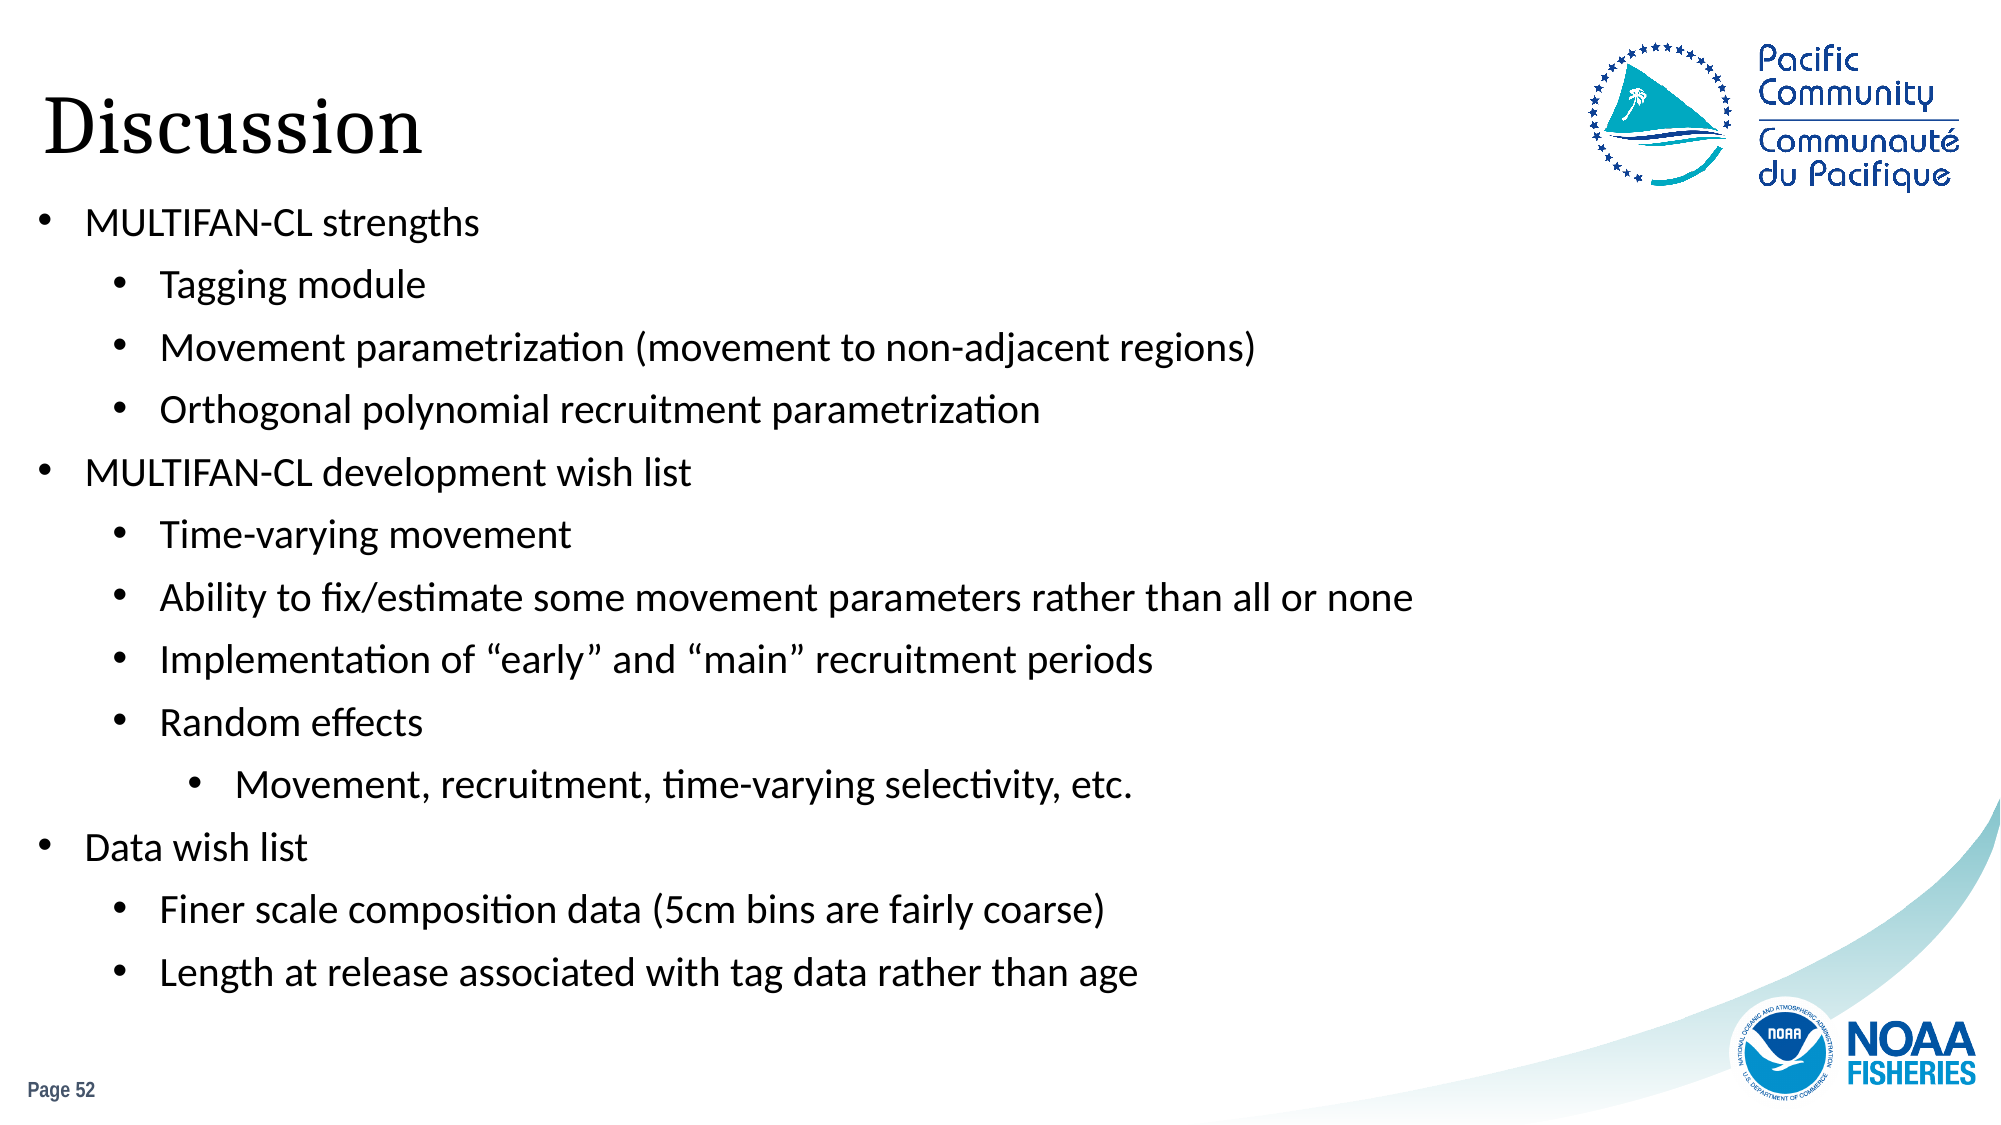

Discussion
MULTIFAN-CL strengths
Tagging module
Movement parametrization (movement to non-adjacent regions)
Orthogonal polynomial recruitment parametrization
MULTIFAN-CL development wish list
Time-varying movement
Ability to fix/estimate some movement parameters rather than all or none
Implementation of “early” and “main” recruitment periods
Random effects
Movement, recruitment, time-varying selectivity, etc.
Data wish list
Finer scale composition data (5cm bins are fairly coarse)
Length at release associated with tag data rather than age